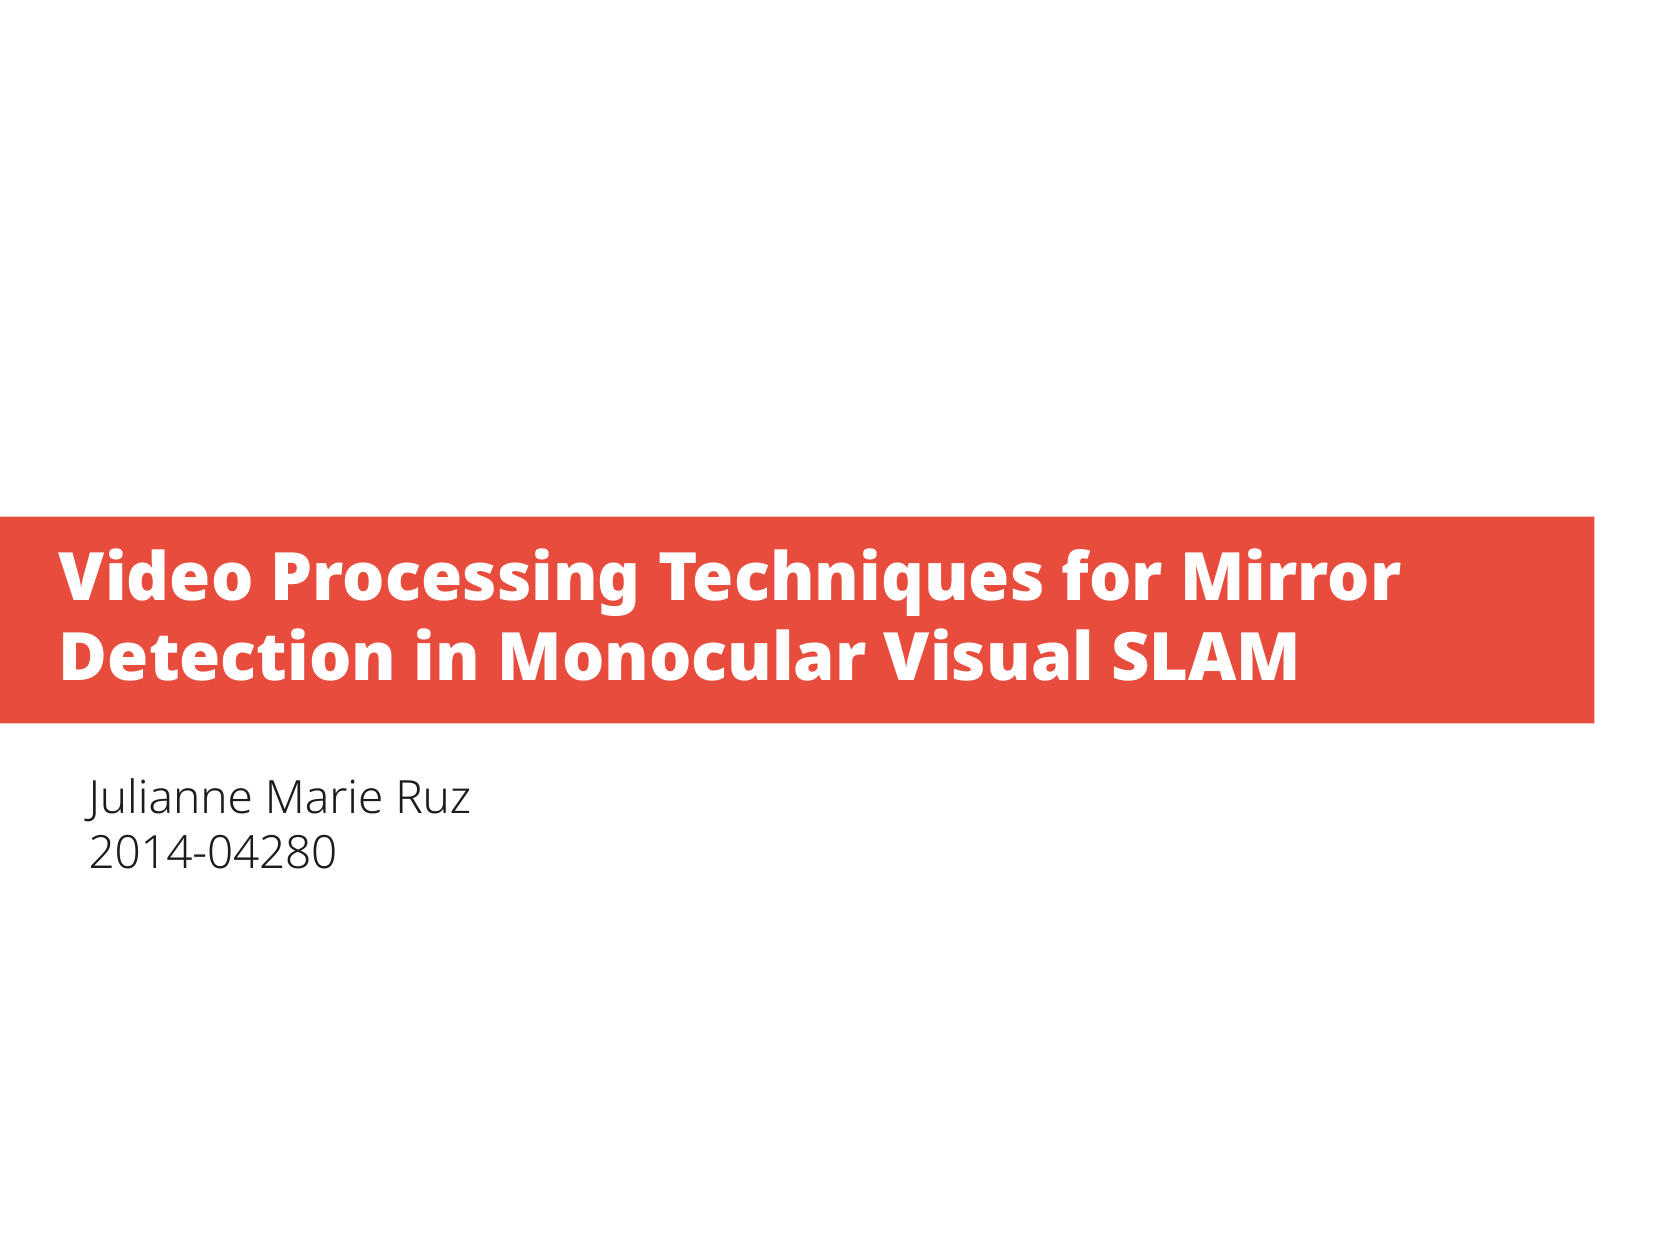

Video Processing Techniques for Mirror Detection in Monocular Visual SLAM
Julianne Marie Ruz
2014-04280